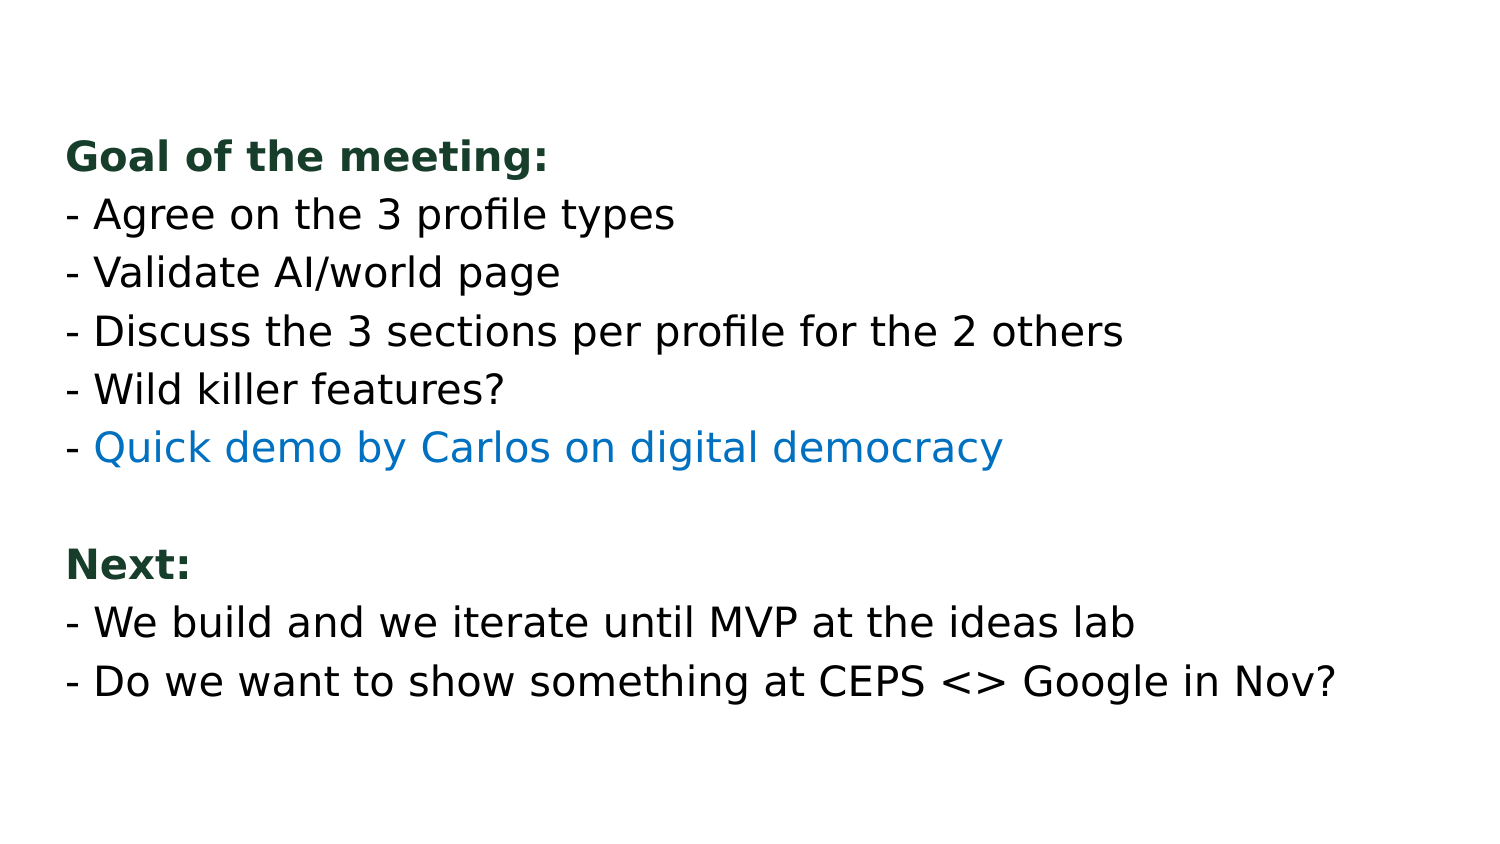

#
Goal of the meeting:
- Agree on the 3 profile types
- Validate AI/world page
- Discuss the 3 sections per profile for the 2 others
- Wild killer features?
- Quick demo by Carlos on digital democracy

Next:
- We build and we iterate until MVP at the ideas lab
- Do we want to show something at CEPS <> Google in Nov?